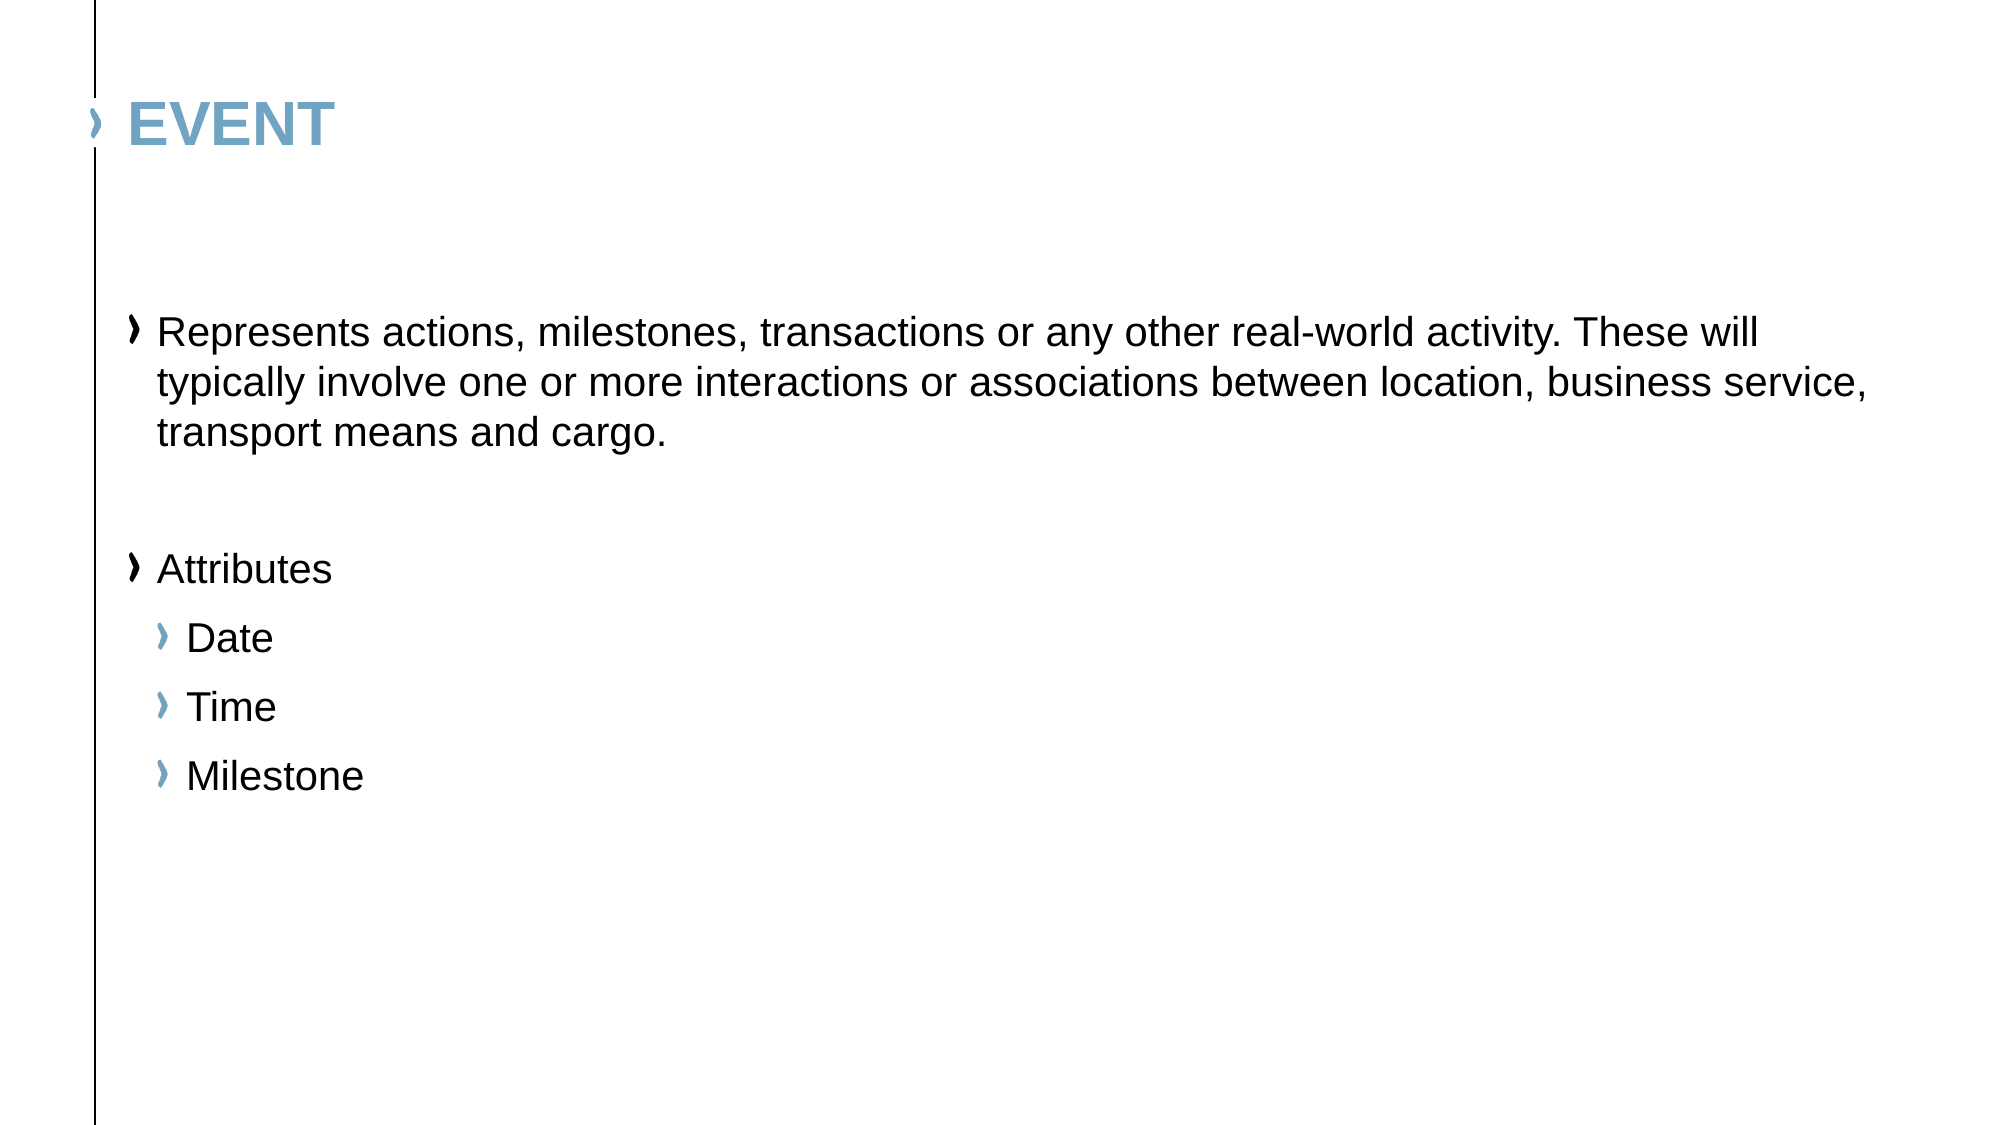

# Event
Represents actions, milestones, transactions or any other real-world activity. These will typically involve one or more interactions or associations between location, business service, transport means and cargo.

Attributes
Date
Time
Milestone